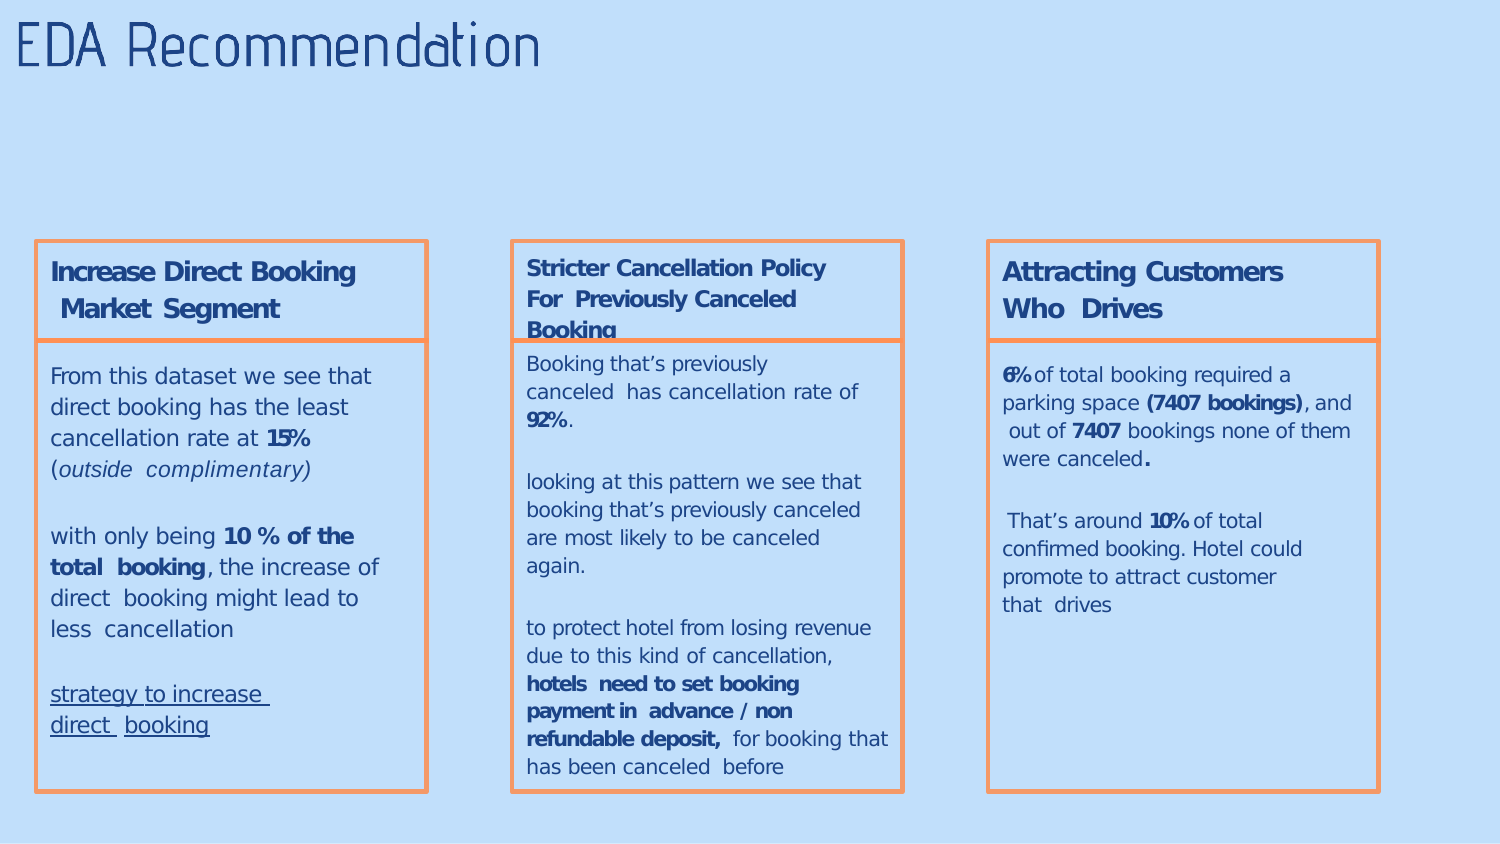

# Increase Direct Booking  Market Segment
Stricter Cancellation Policy For  Previously Canceled Booking
Attracting Customers Who  Drives

From this dataset we see that  direct booking has the least  cancellation rate at 15% (outside  complimentary)

with only being 10 % of the total  booking, the increase of direct  booking might lead to less  cancellation

strategy to increase direct  booking
Booking that’s previously canceled  has cancellation rate of 92%.

looking at this pattern we see that  booking that’s previously canceled  are most likely to be canceled again.

to protect hotel from losing revenue  due to this kind of cancellation, hotels  need to set booking payment in  advance / non refundable deposit,  for booking that has been canceled  before
6% of total booking required a  parking space (7407 bookings), and  out of 7407 bookings none of them  were canceled.

That’s around 10% of total  conﬁrmed booking. Hotel could  promote to attract customer that  drives